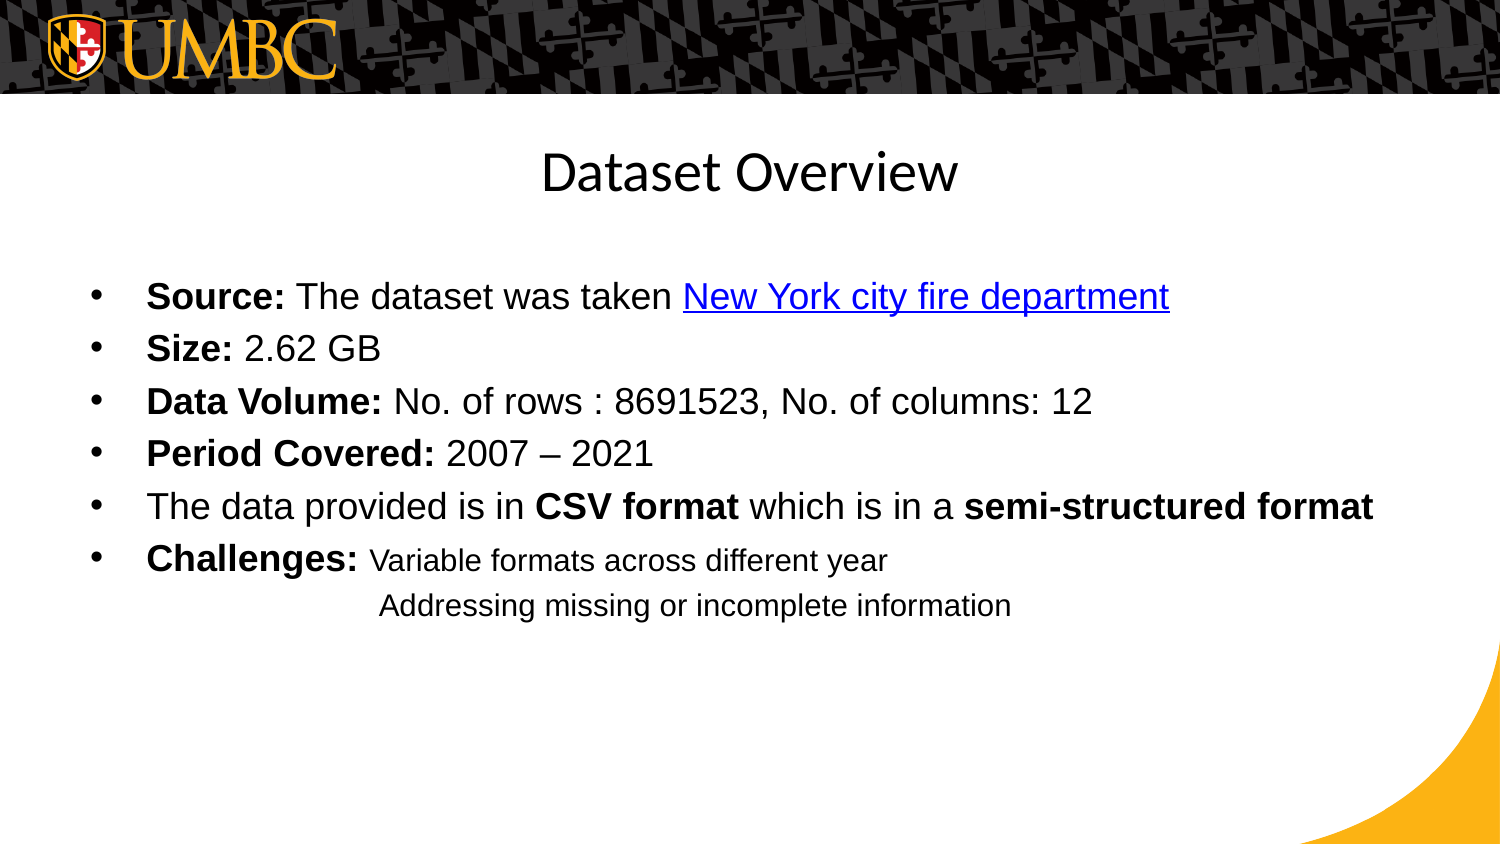

# Dataset Overview
Source: The dataset was taken New York city fire department
Size: 2.62 GB
Data Volume: No. of rows : 8691523, No. of columns: 12
Period Covered: 2007 – 2021
The data provided is in CSV format which is in a semi-structured format
Challenges: Variable formats across different year
                                 Addressing missing or incomplete information